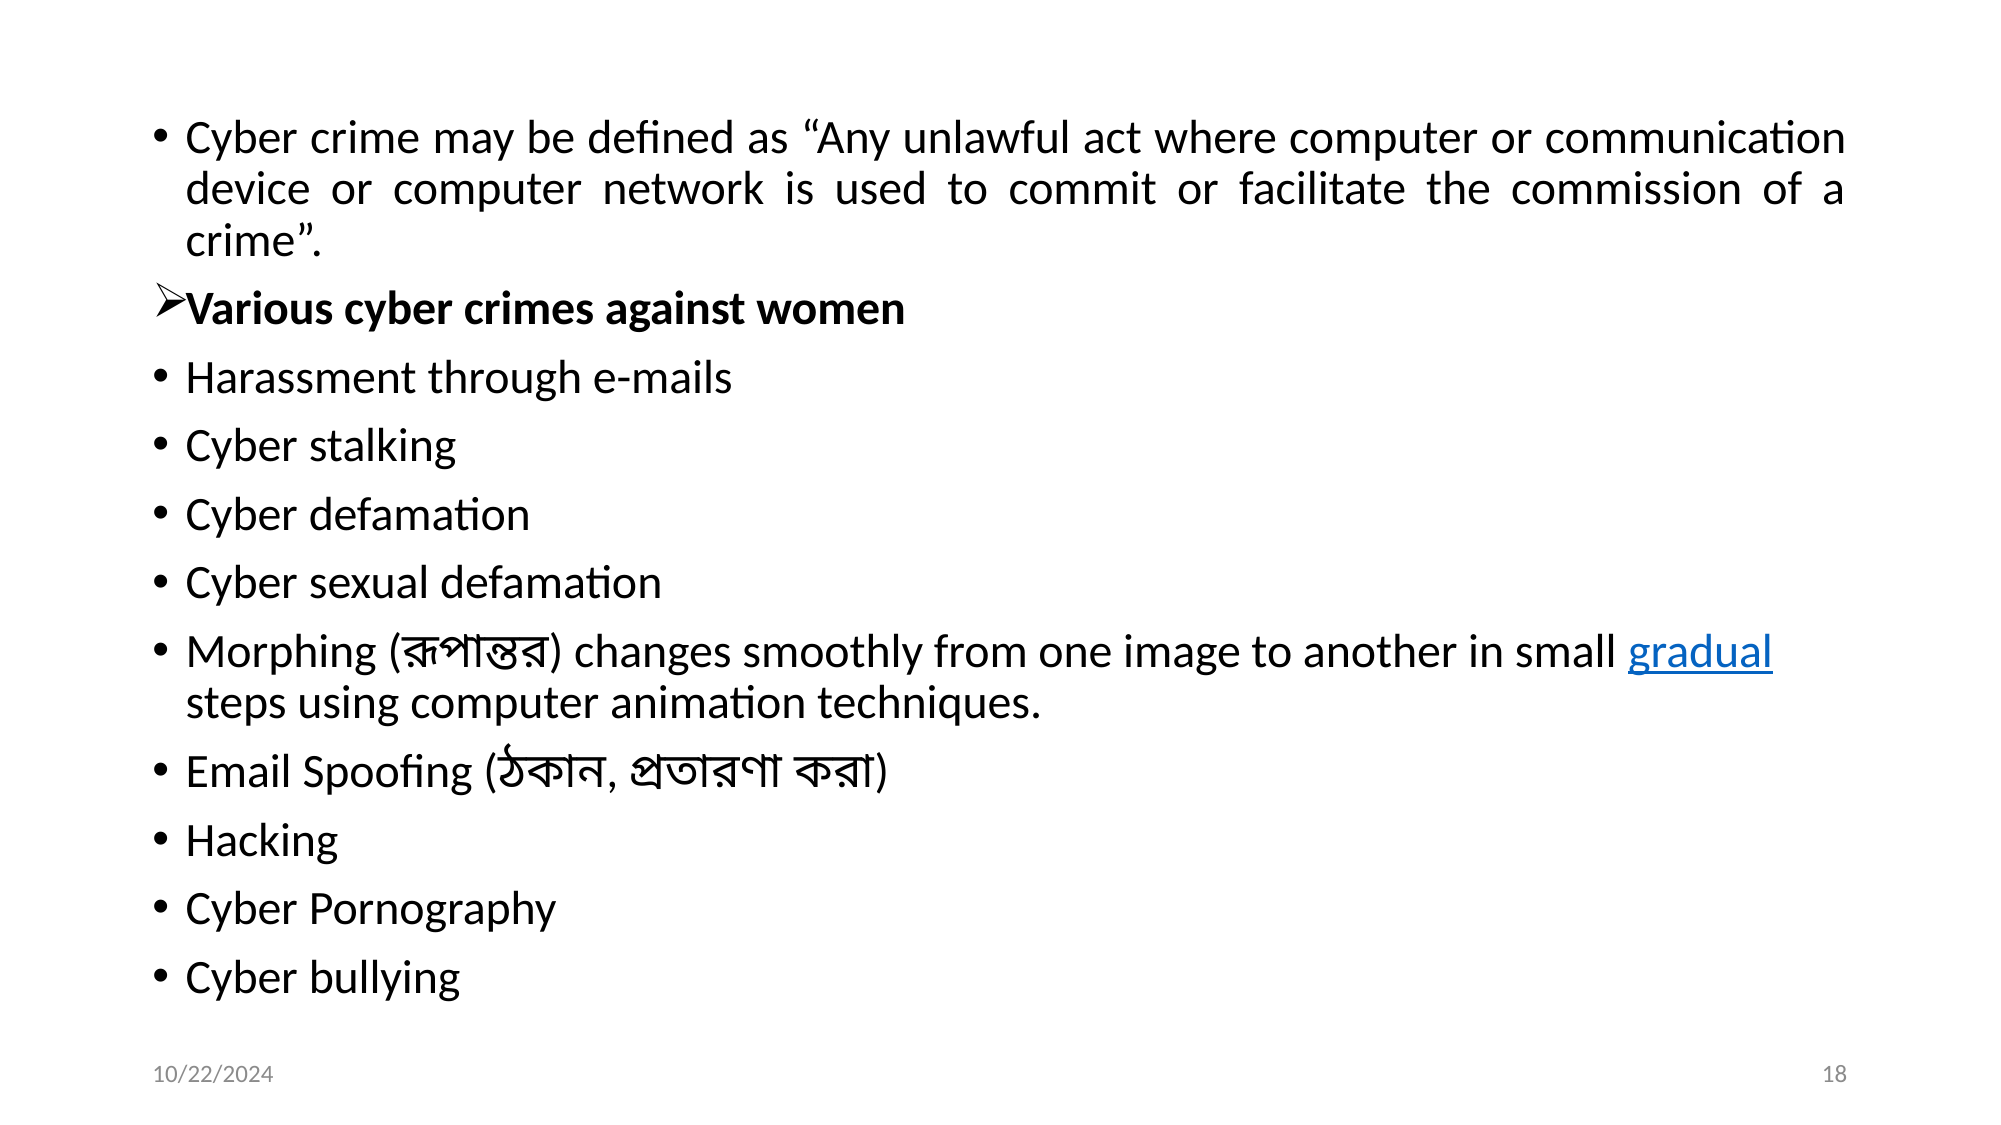

Cyber crime may be defined as “Any unlawful act where computer or communication device or computer network is used to commit or facilitate the commission of a crime”.
Various cyber crimes against women
Harassment through e-mails
Cyber stalking
Cyber defamation
Cyber sexual defamation
Morphing (রূপান্তর) changes smoothly from one image to another in small gradual steps using computer animation techniques.
Email Spoofing (ঠকান, প্রতারণা করা)
Hacking
Cyber Pornography
Cyber bullying
10/22/2024
18